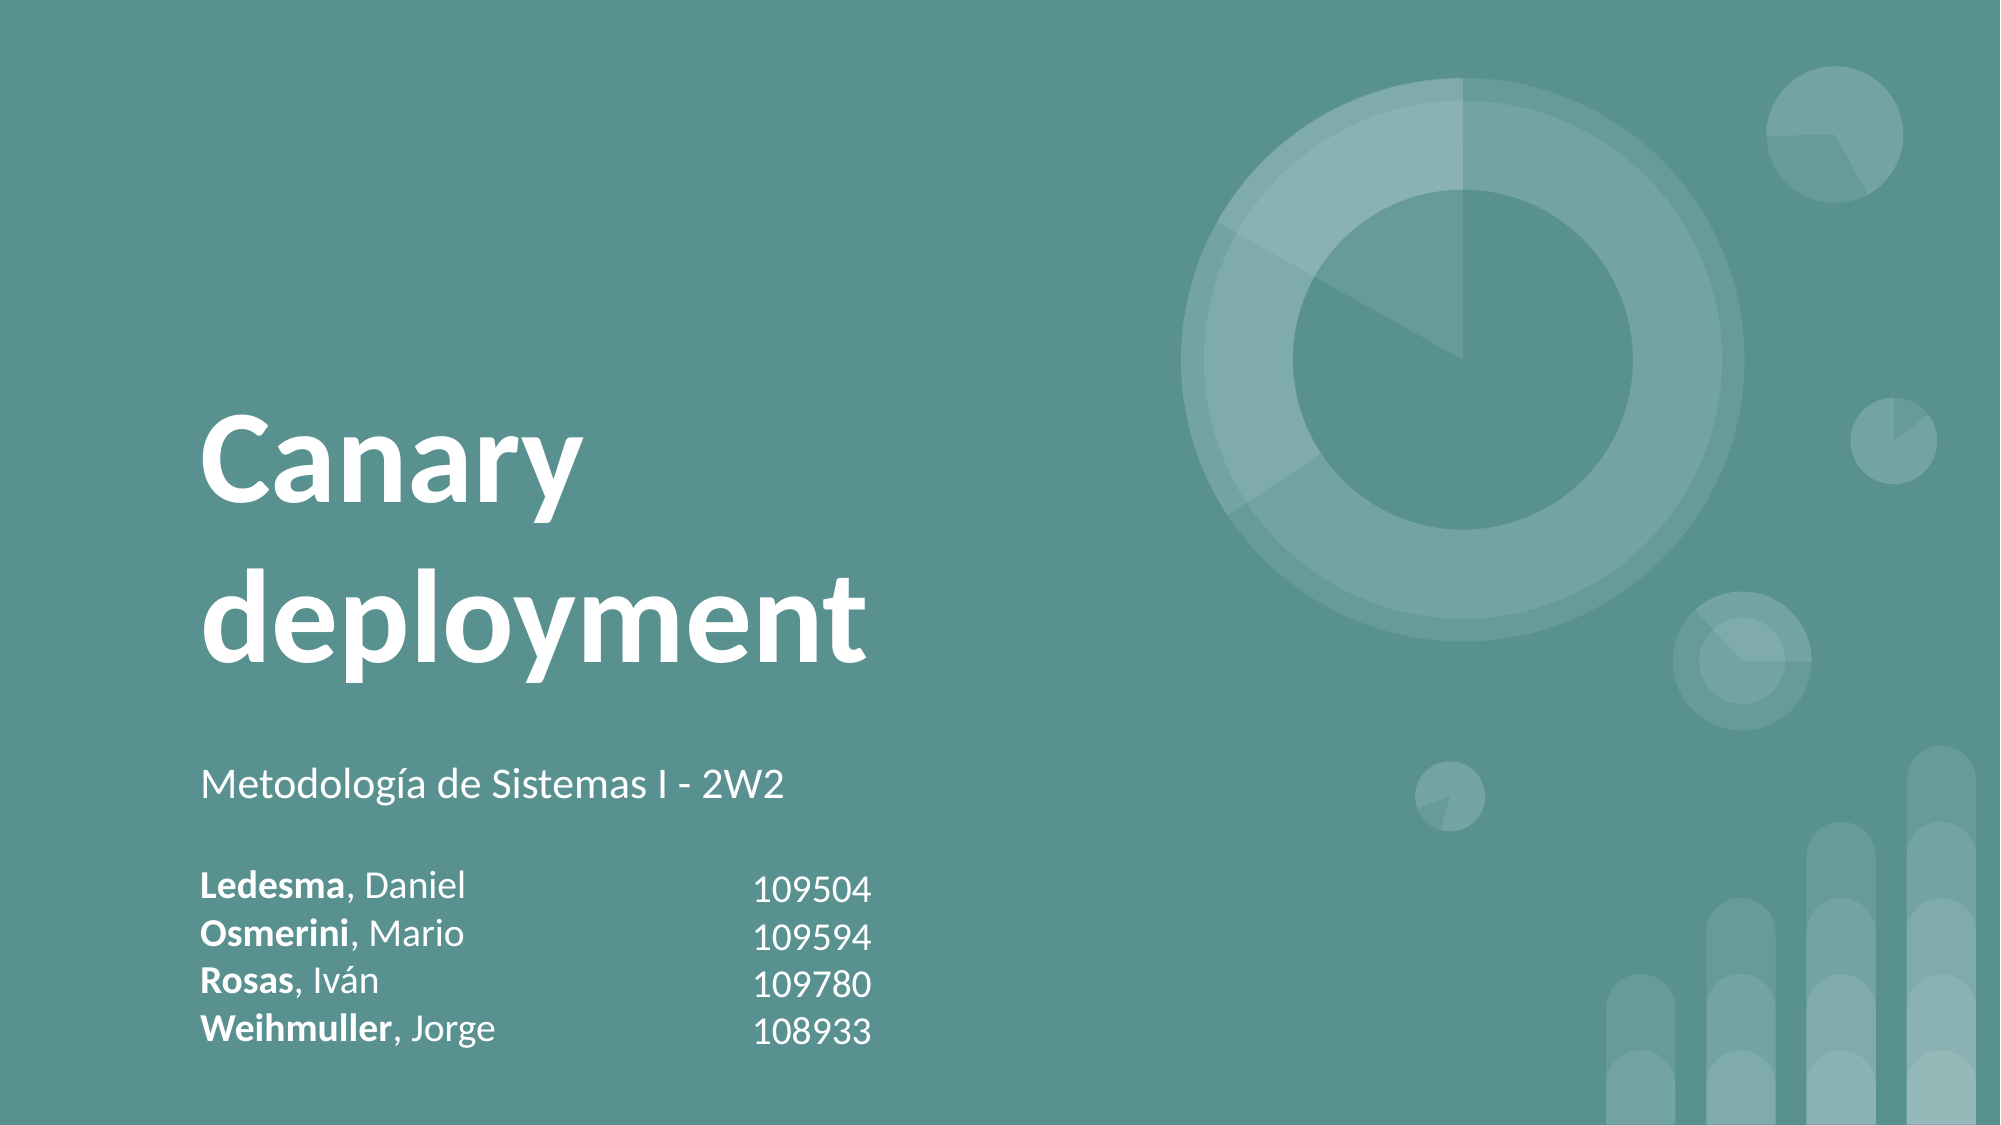

# Canary deployment
Metodología de Sistemas I - 2W2

Ledesma, Daniel
Osmerini, Mario
Rosas, Iván
Weihmuller, Jorge
109504
109594
109780
108933